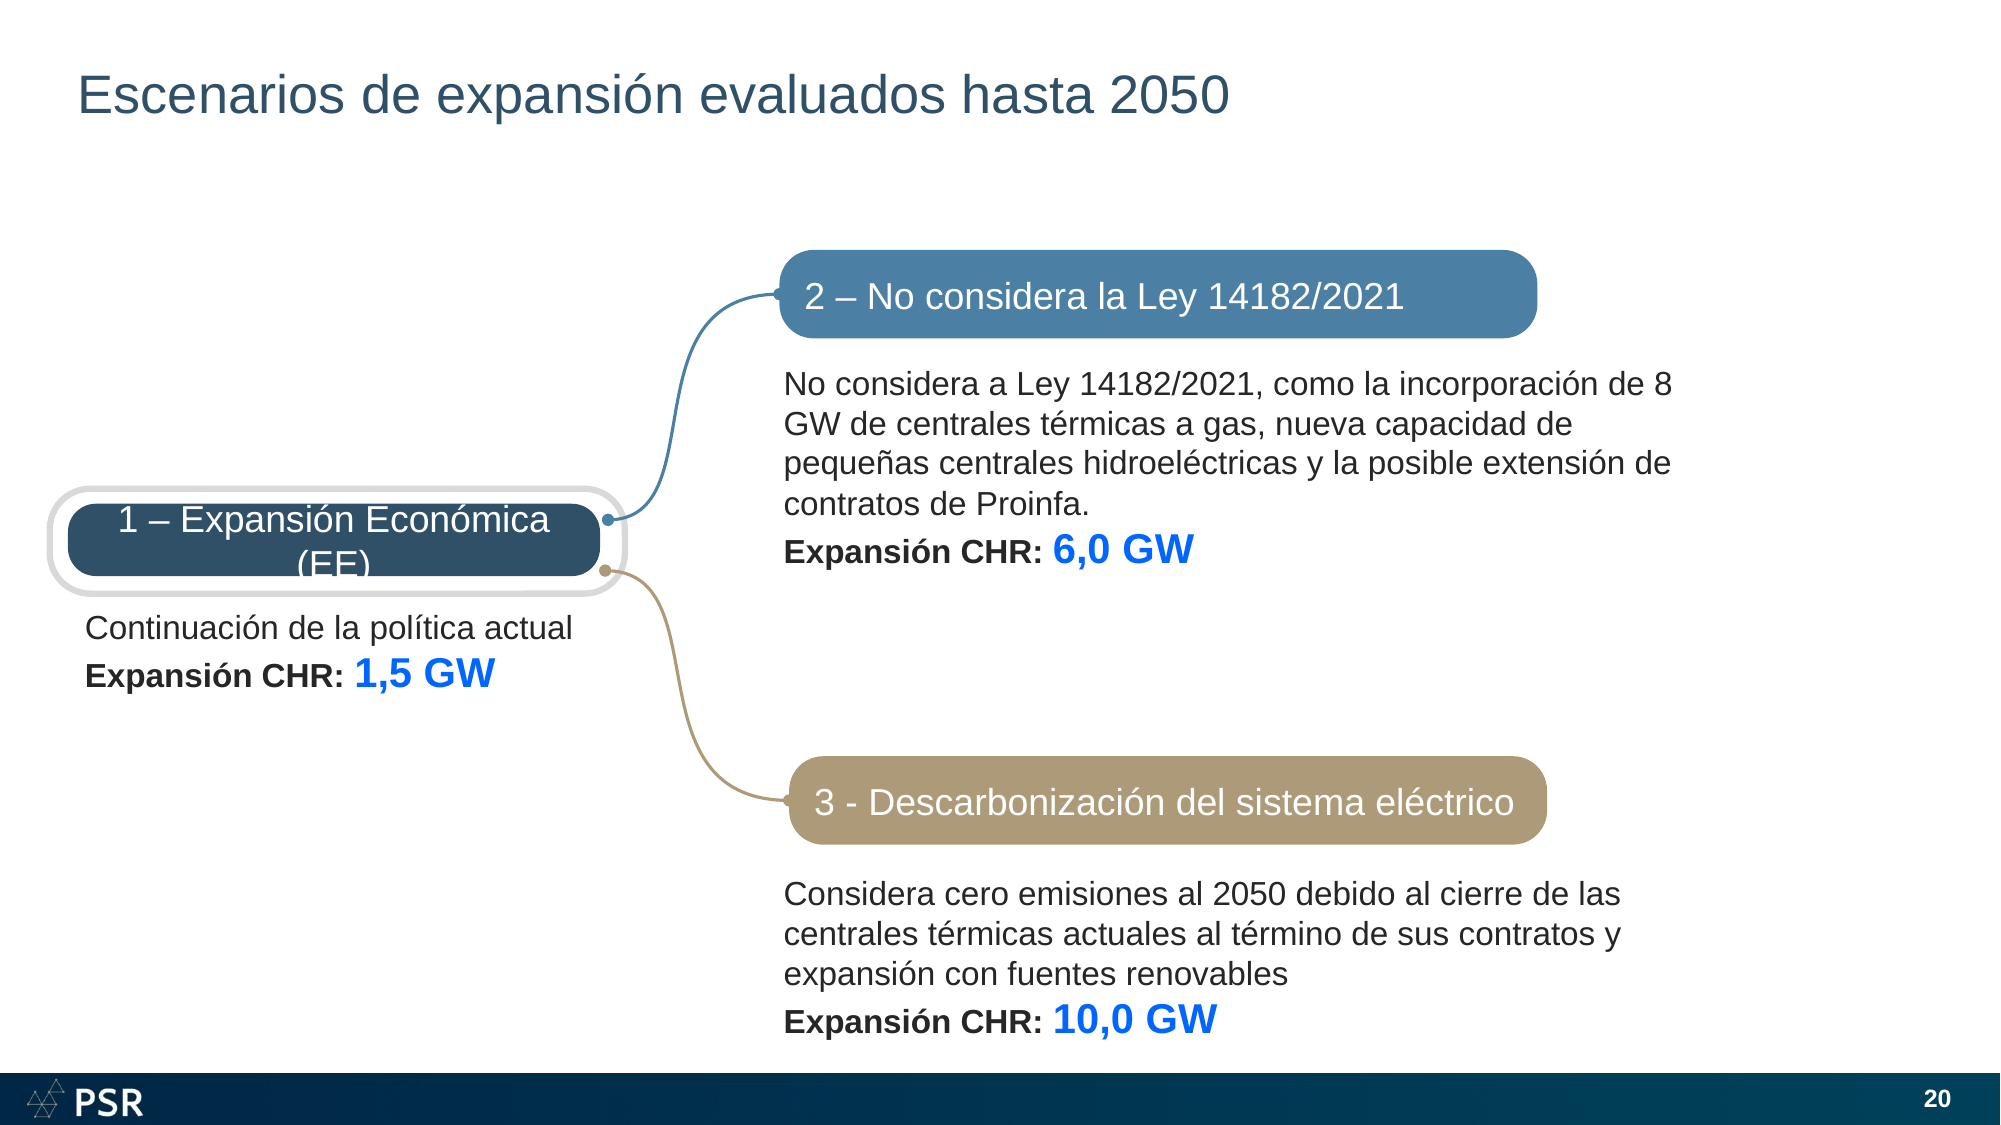

# Escenarios de expansión evaluados hasta 2050
2 – No considera la Ley 14182/2021
No considera a Ley 14182/2021, como la incorporación de 8 GW de centrales térmicas a gas, nueva capacidad de pequeñas centrales hidroeléctricas y la posible extensión de contratos de Proinfa.
Expansión CHR: 6,0 GW

1 – Expansión Económica (EE)
Continuación de la política actual
Expansión CHR: 1,5 GW
3 - Descarbonización del sistema eléctrico
Considera cero emisiones al 2050 debido al cierre de las centrales térmicas actuales al término de sus contratos y expansión con fuentes renovables
Expansión CHR: 10,0 GW
20